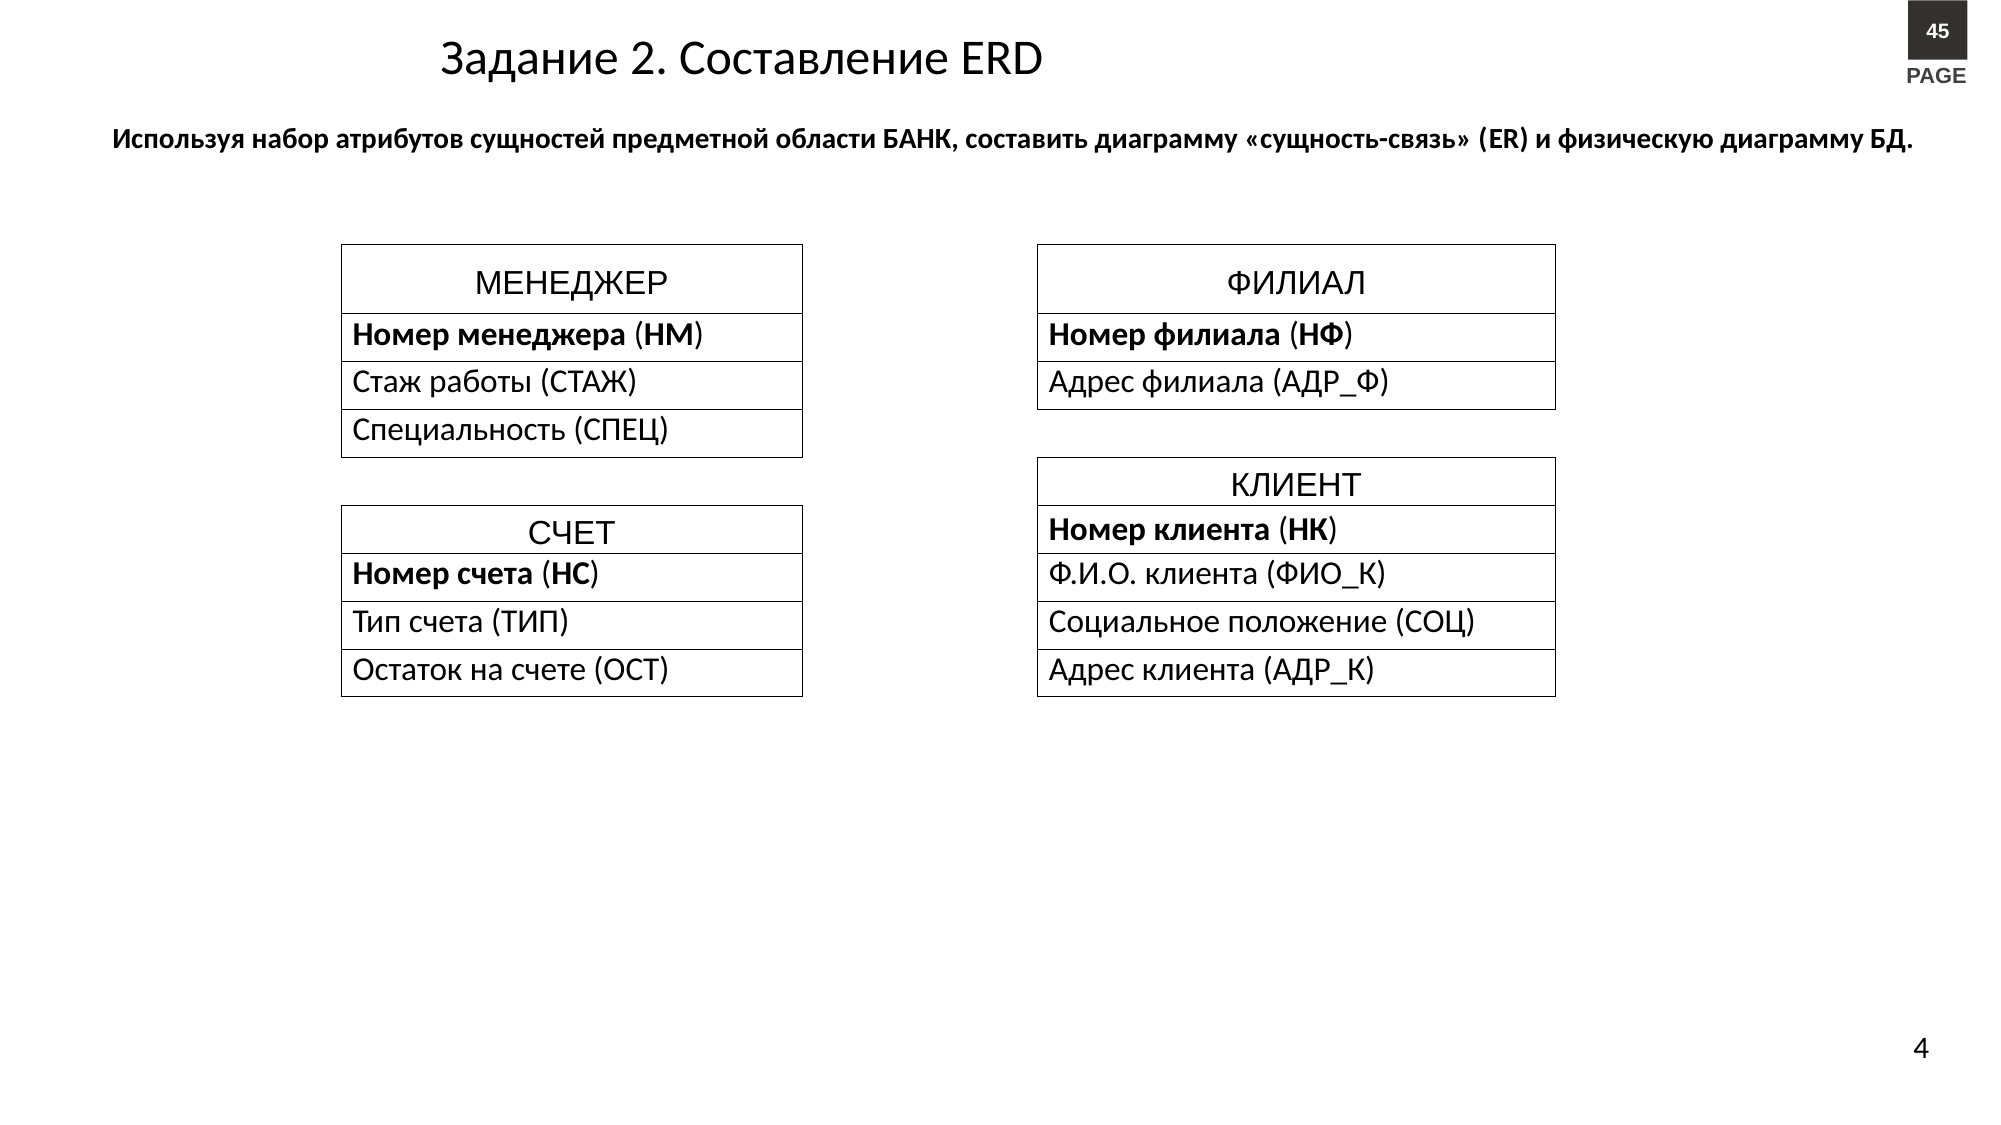

45
# Задание 2. Составление ERD
PAGE
Используя набор атрибутов сущностей предметной области БАНК, составить диаграмму «сущность-связь» (ER) и физическую диаграмму БД.

| МЕНЕДЖЕР |  | ФИЛИАЛ |
| --- | --- | --- |
| Номер менеджера (НМ) |  | Номер филиала (НФ) |
| Стаж работы (СТАЖ) |  | Адрес филиала (АДР\_Ф) |
| Специальность (СПЕЦ) |  |  |
|  |  | КЛИЕНТ |
| СЧЕТ |  | Номер клиента (НК) |
| Номер счета (НС) |  | Ф.И.О. клиента (ФИО\_К) |
| Тип счета (ТИП) |  | Социальное положение (СОЦ) |
| Остаток на счете (ОСТ) |  | Адрес клиента (АДР\_К) |
4